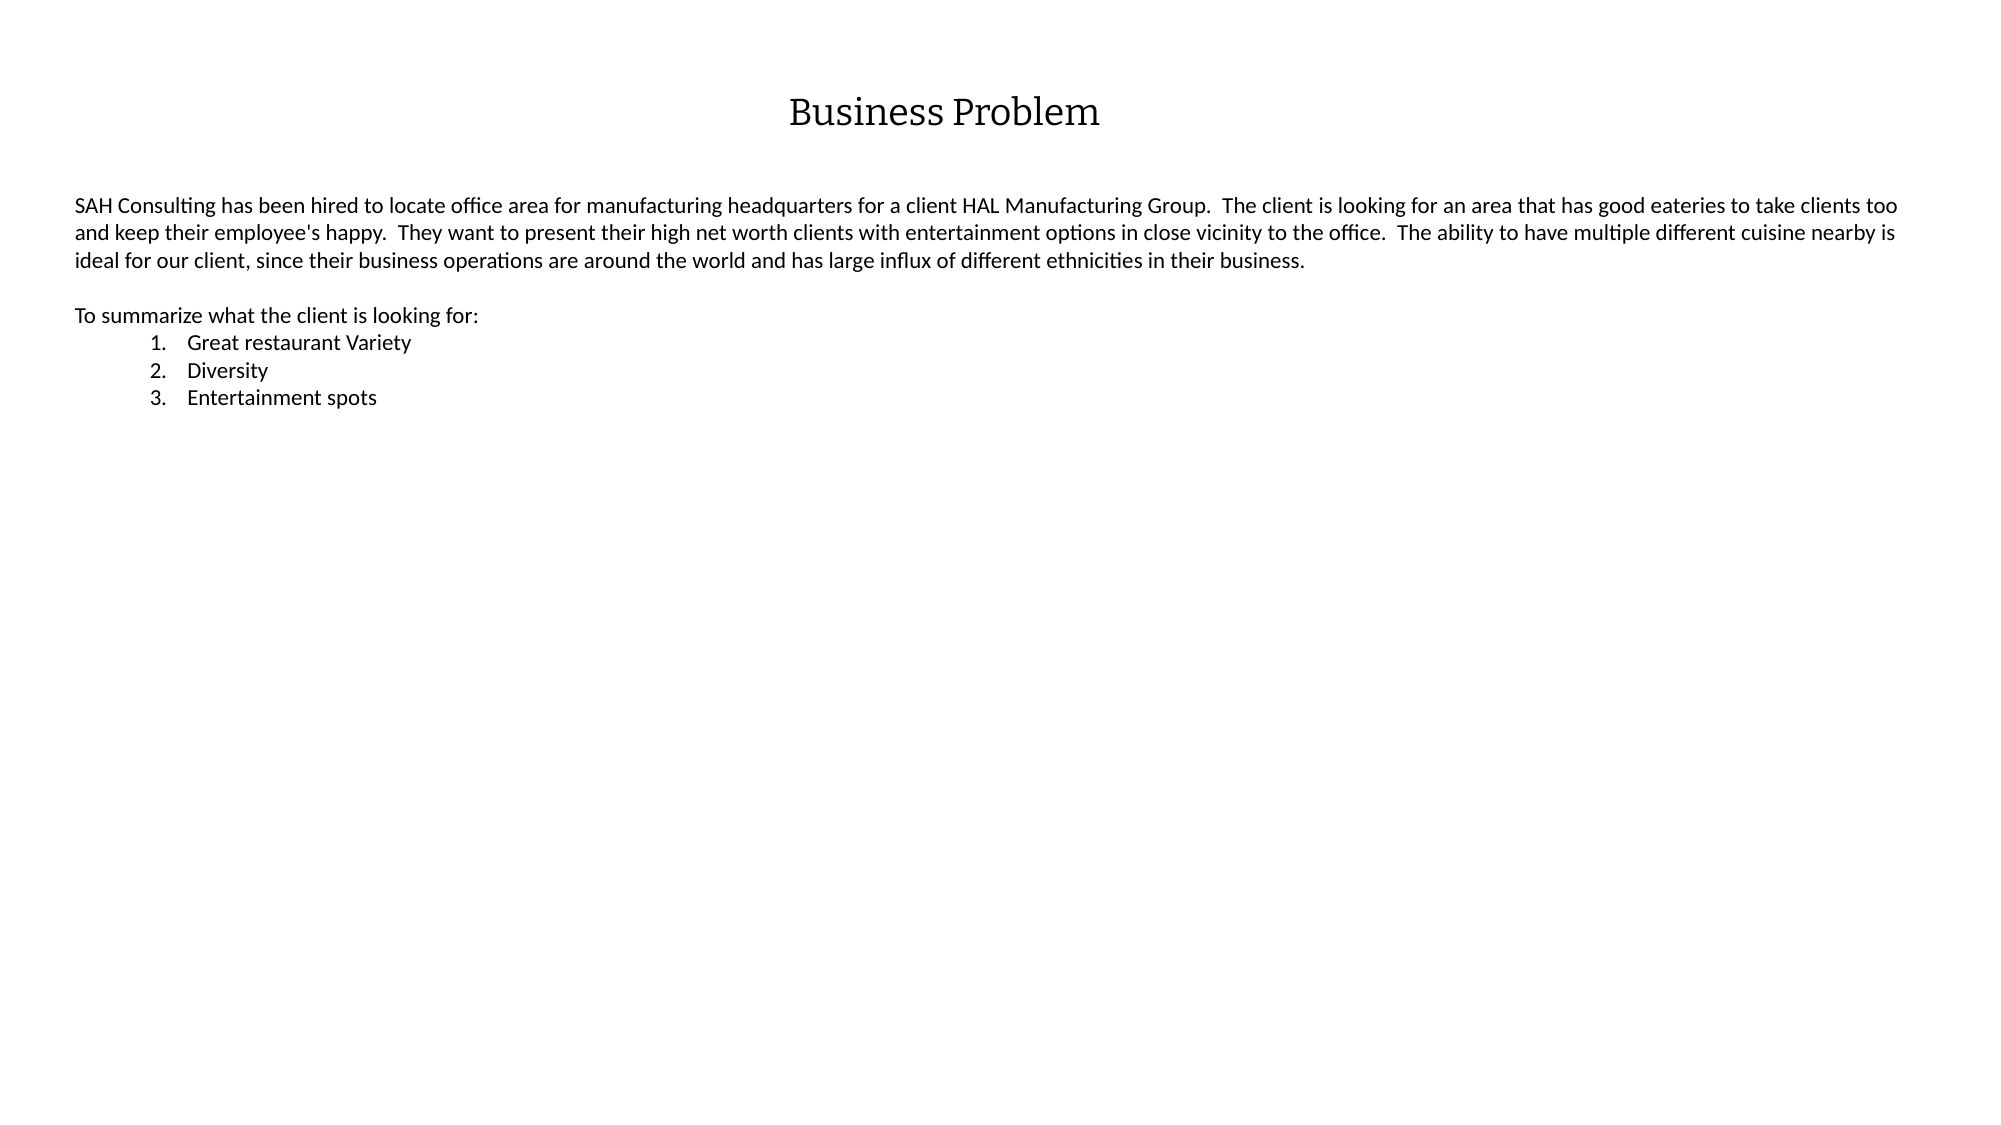

Business Problem
SAH Consulting has been hired to locate office area for manufacturing headquarters for a client HAL Manufacturing Group.  The client is looking for an area that has good eateries to take clients too and keep their employee's happy.  They want to present their high net worth clients with entertainment options in close vicinity to the office.  The ability to have multiple different cuisine nearby is ideal for our client, since their business operations are around the world and has large influx of different ethnicities in their business.

To summarize what the client is looking for:
Great restaurant Variety
Diversity
Entertainment spots